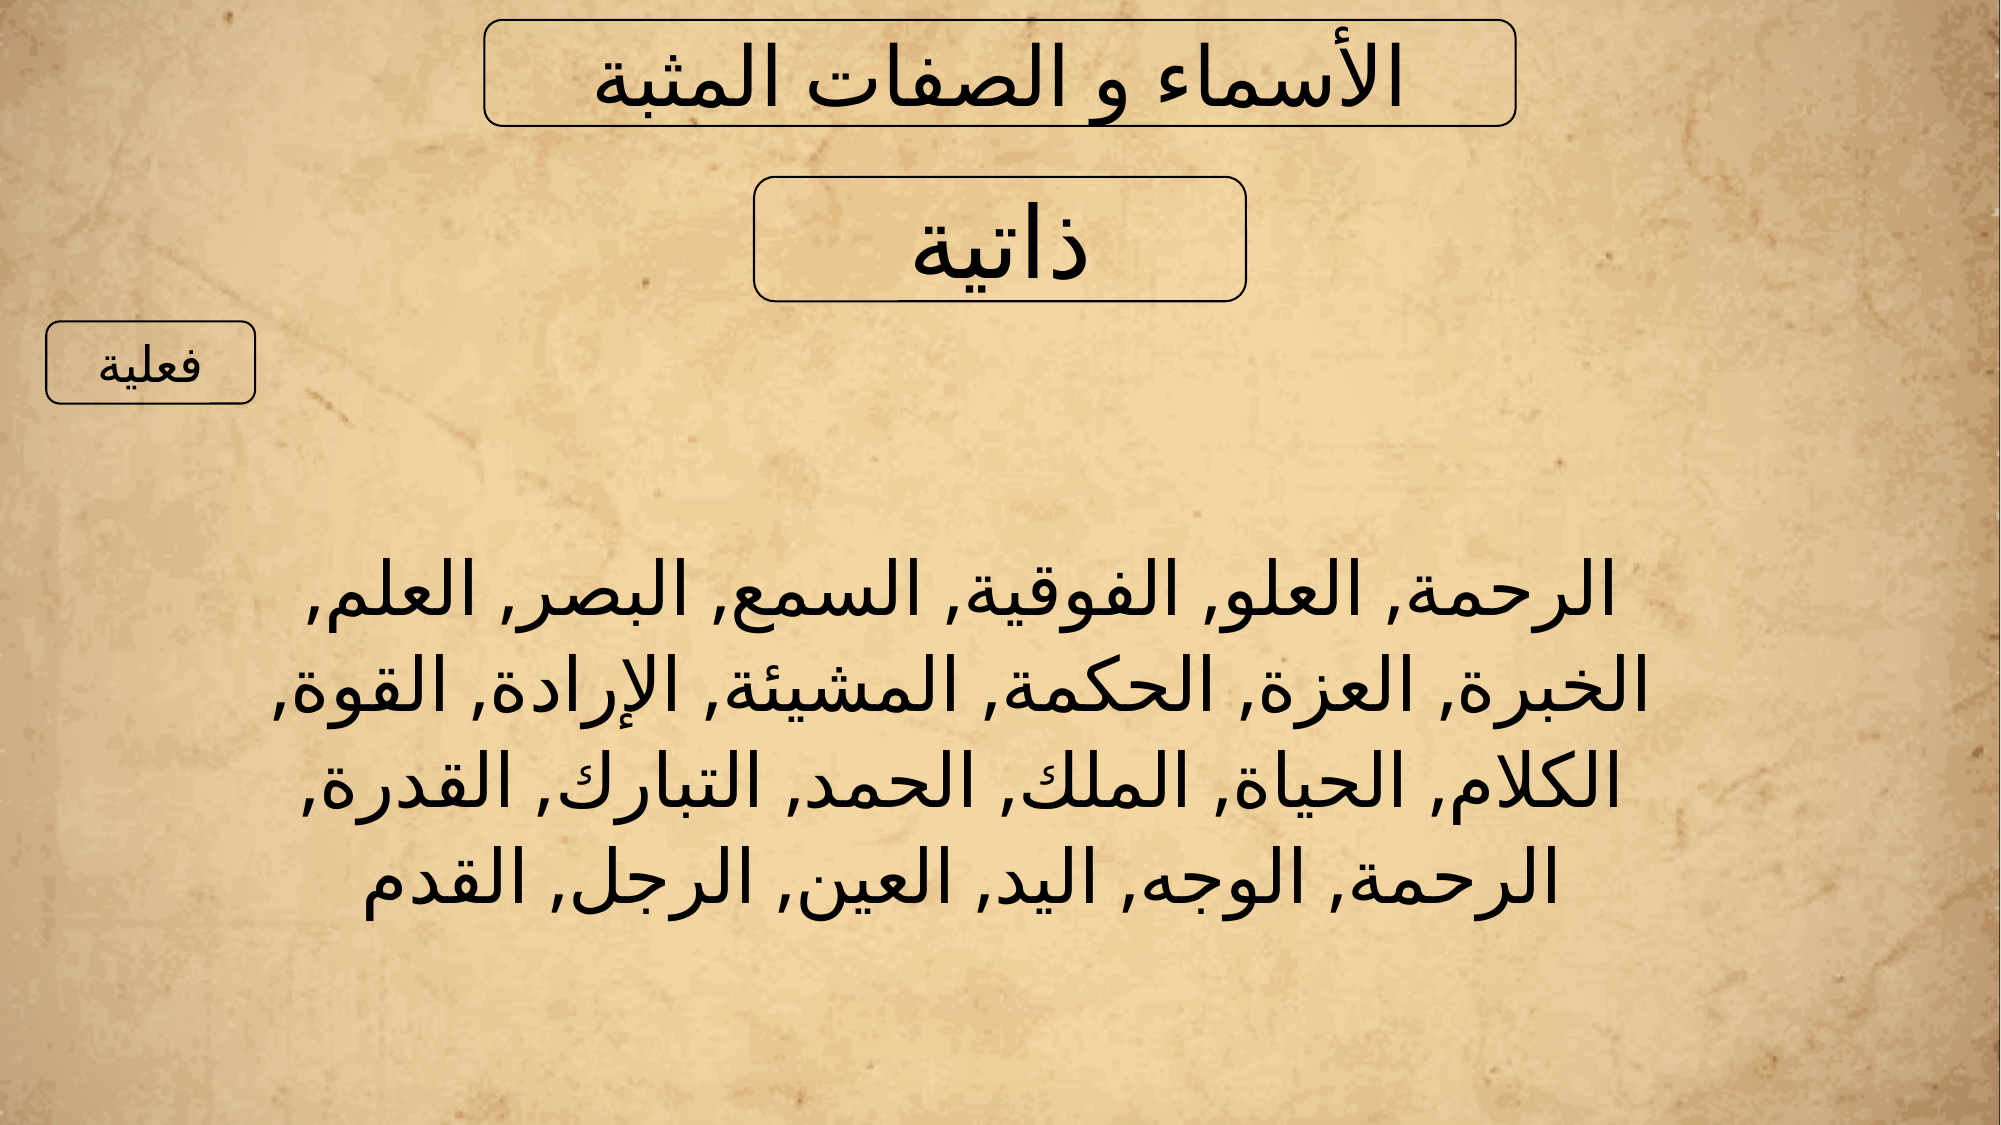

إثبات الأسماء و الصفات باعتبار ثبوتها
الأسماء و الصفات المثبة
ذاتية
فعلية
الإستواء, المعية, المشيئة, المحبة, الرضى, البصر, الكلام  , المنادات, المجيء, الإتيان, النزول, العفو, الغضب, السخط, الكراهية, البغض, (المكر, المحال, الكيد-على سبيل المقابلة لا على الإطلاق-), المغفرة, الفرح, الضحك, العجب
الأسماء و الصفات المنفية
الرحمة, العلو, الفوقية, السمع, البصر, العلم, الخبرة, العزة, الحكمة, المشيئة, الإرادة, القوة, الكلام, الحياة, الملك, الحمد, التبارك, القدرة, الرحمة, الوجه, اليد, العين, الرجل, القدم